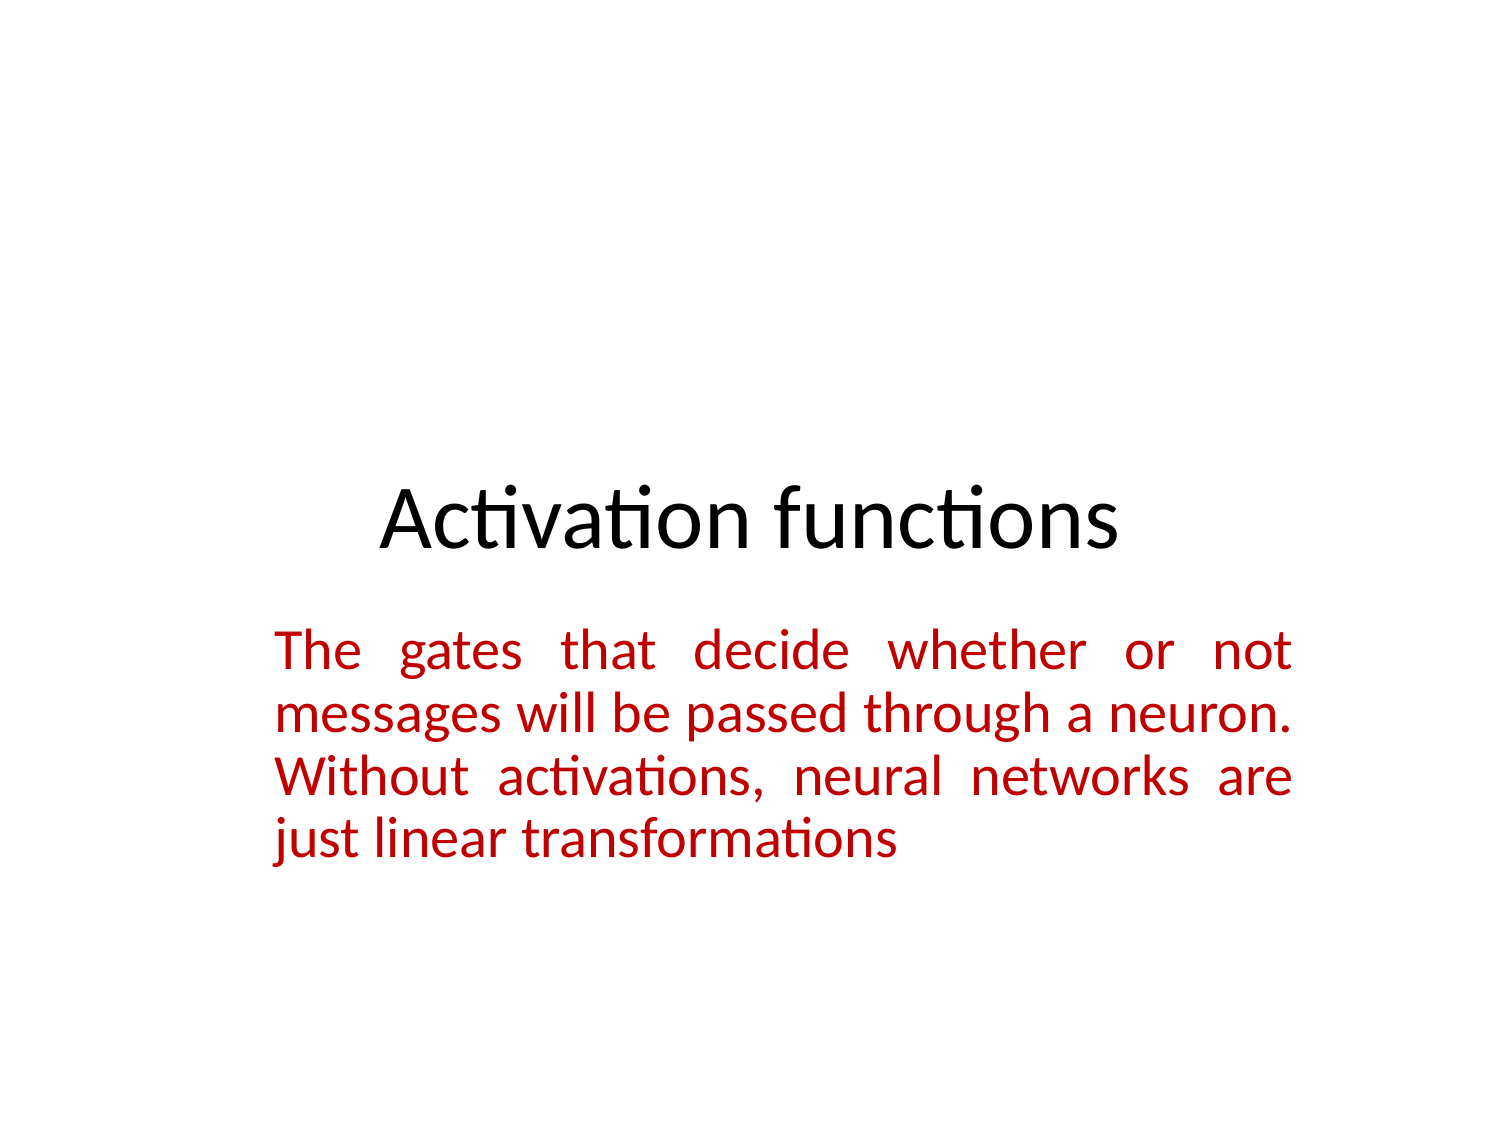

# Activation functions
The gates that decide whether or not messages will be passed through a neuron. Without activations, neural networks are just linear transformations